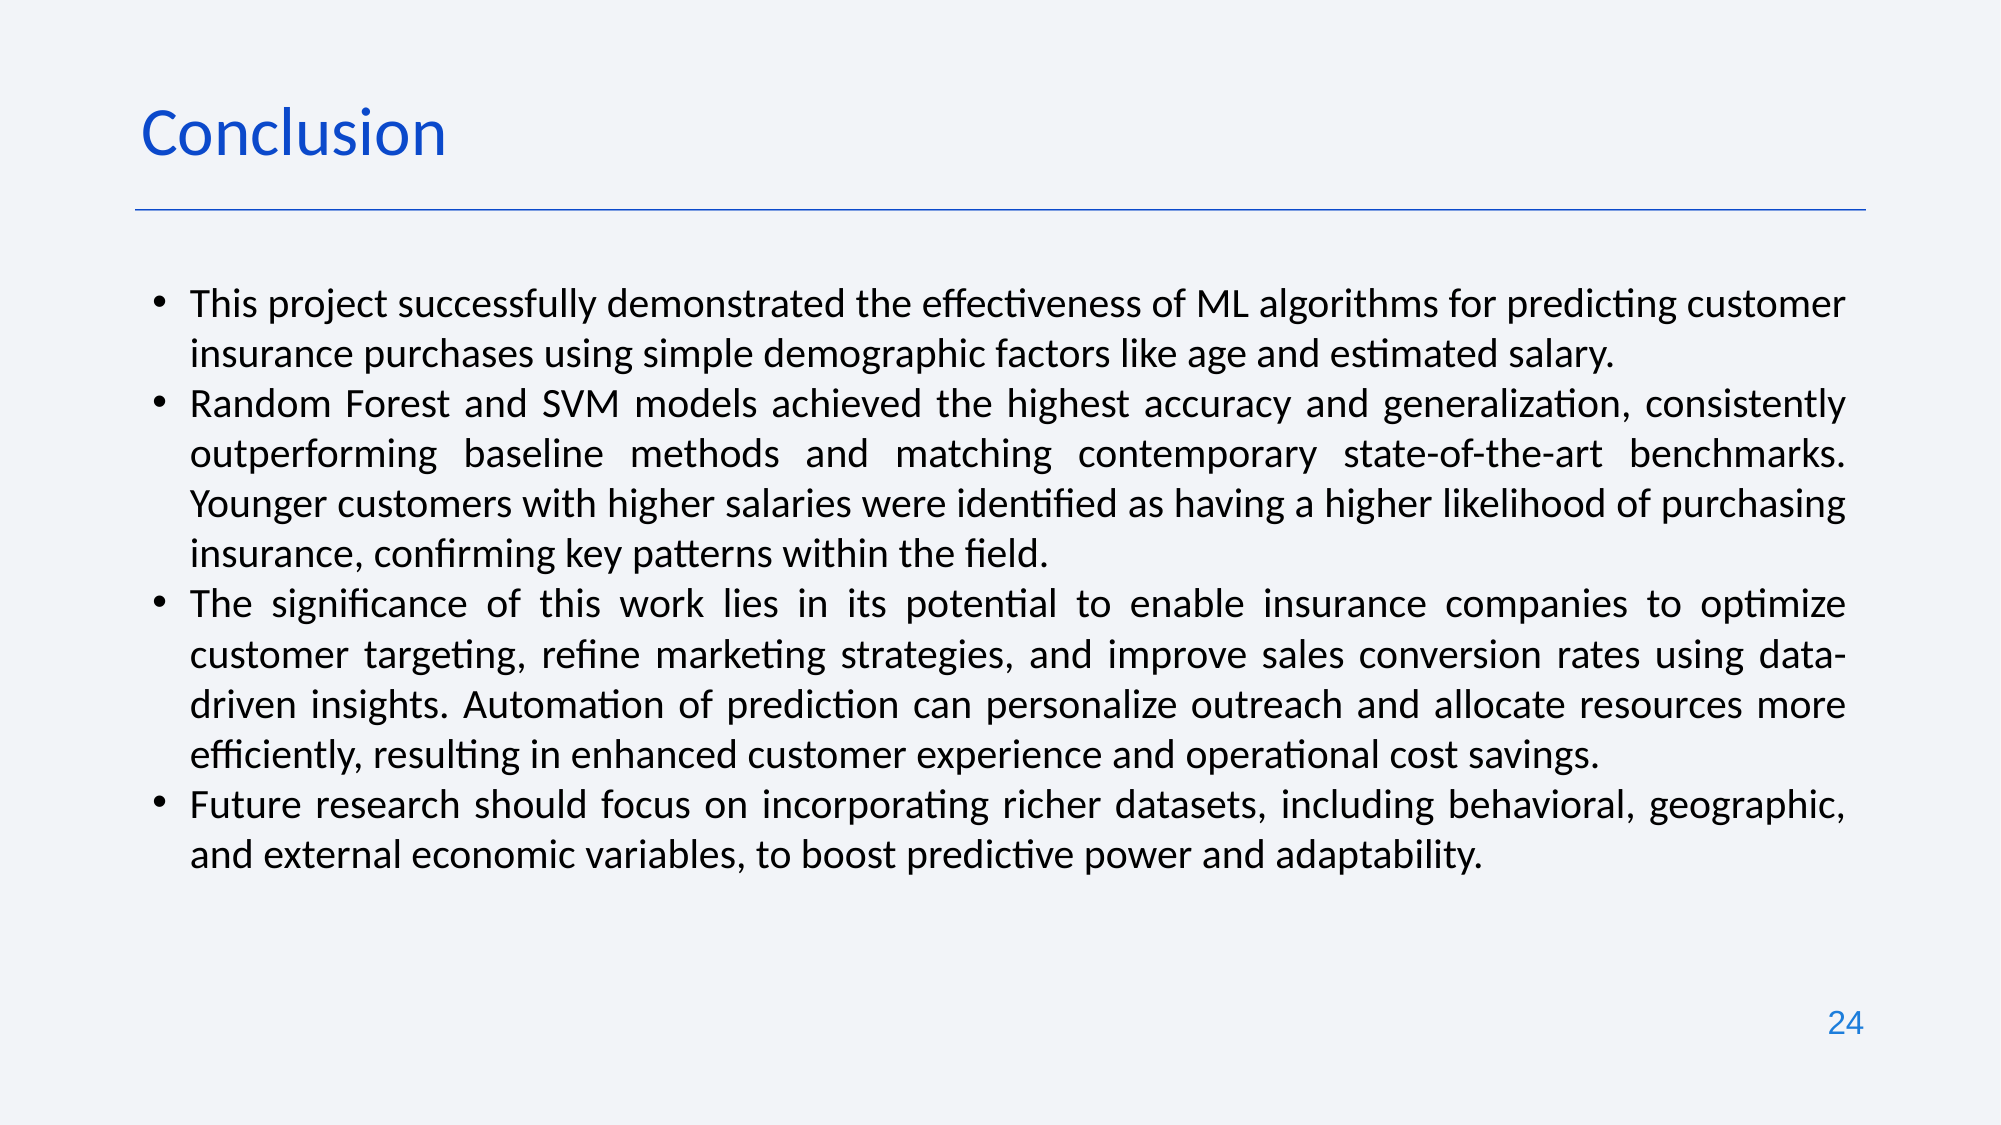

Conclusion
This project successfully demonstrated the effectiveness of ML algorithms for predicting customer insurance purchases using simple demographic factors like age and estimated salary.
Random Forest and SVM models achieved the highest accuracy and generalization, consistently outperforming baseline methods and matching contemporary state-of-the-art benchmarks. Younger customers with higher salaries were identified as having a higher likelihood of purchasing insurance, confirming key patterns within the field.
The significance of this work lies in its potential to enable insurance companies to optimize customer targeting, refine marketing strategies, and improve sales conversion rates using data-driven insights. Automation of prediction can personalize outreach and allocate resources more efficiently, resulting in enhanced customer experience and operational cost savings.
Future research should focus on incorporating richer datasets, including behavioral, geographic, and external economic variables, to boost predictive power and adaptability.
24